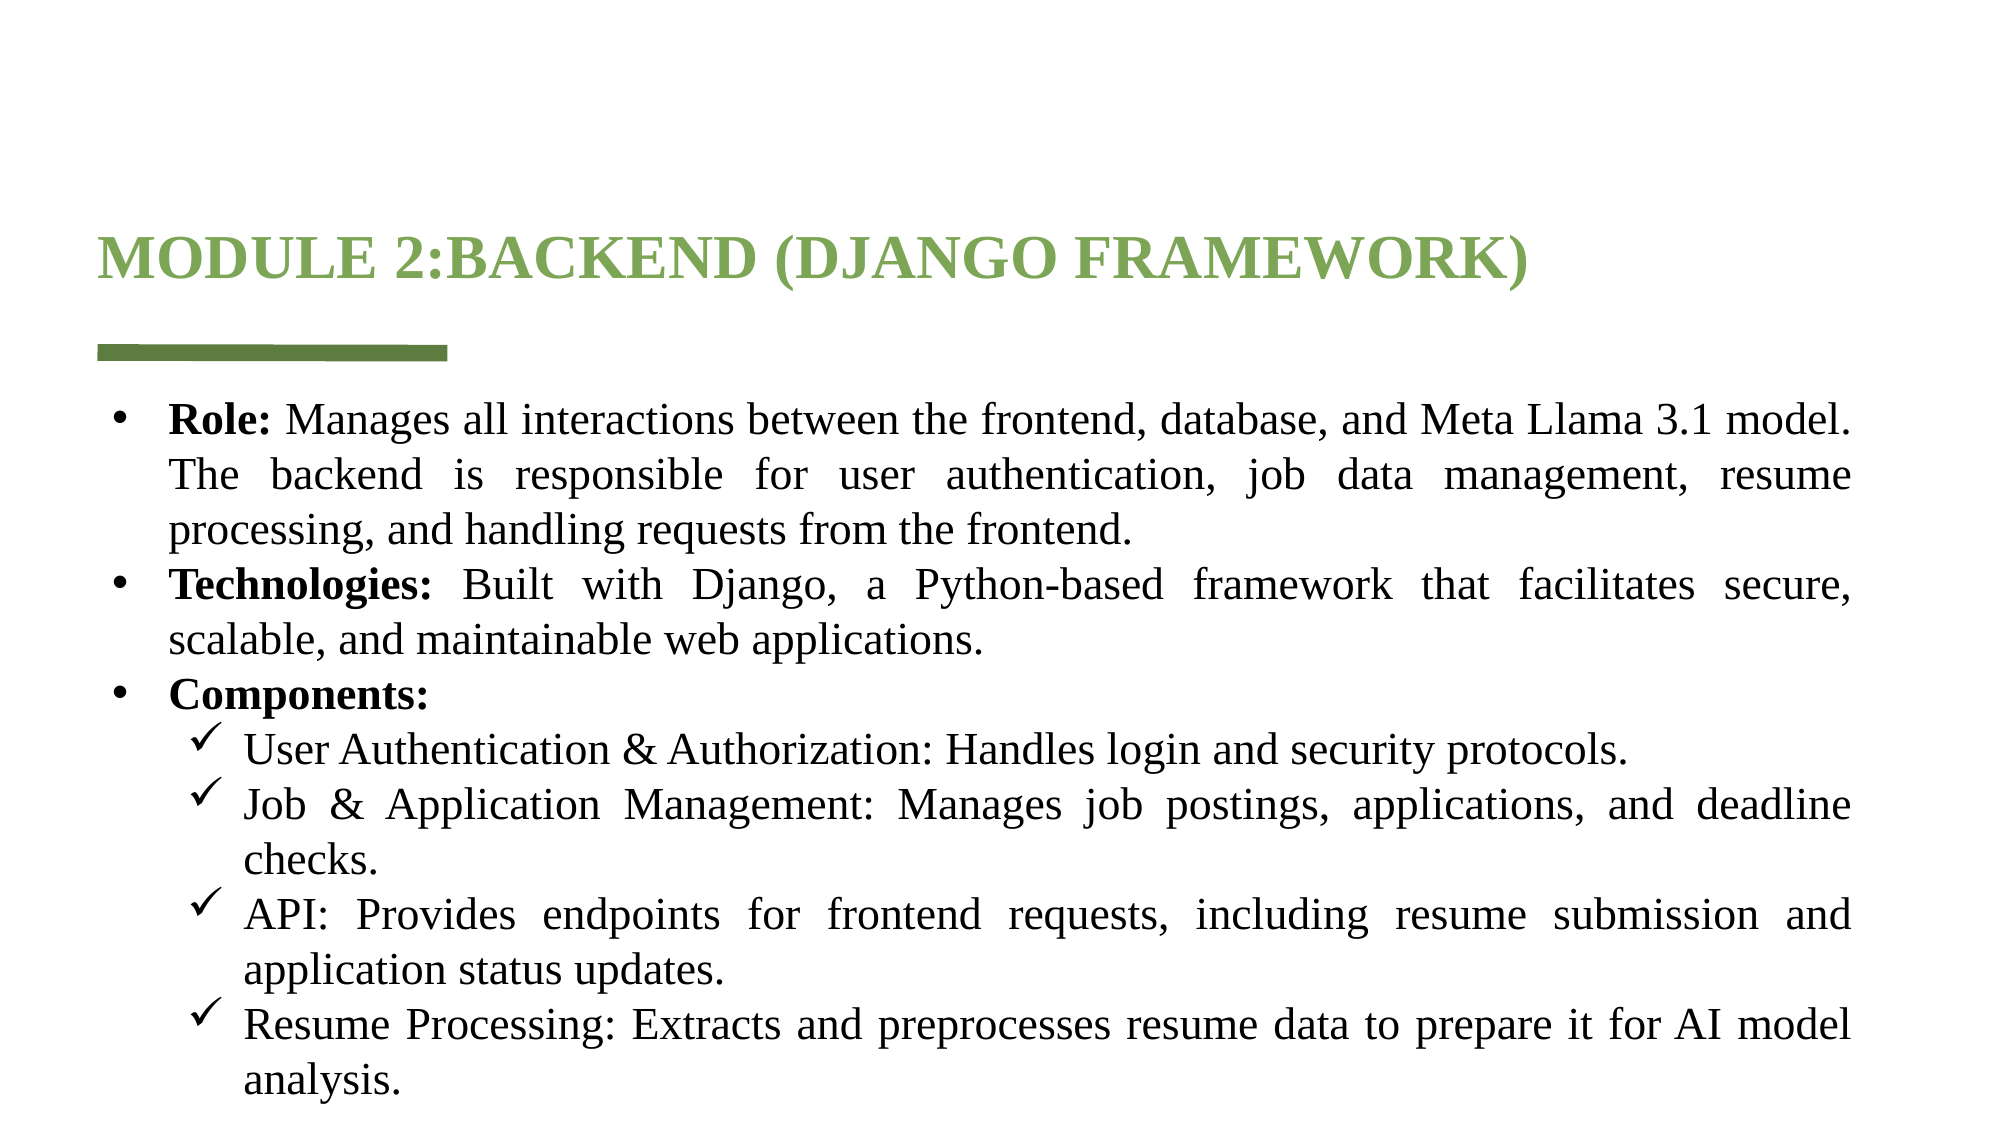

# MODULE 2:BACKEND (DJANGO FRAMEWORK)
Role: Manages all interactions between the frontend, database, and Meta Llama 3.1 model. The backend is responsible for user authentication, job data management, resume processing, and handling requests from the frontend.
Technologies: Built with Django, a Python-based framework that facilitates secure, scalable, and maintainable web applications.
Components:
User Authentication & Authorization: Handles login and security protocols.
Job & Application Management: Manages job postings, applications, and deadline checks.
API: Provides endpoints for frontend requests, including resume submission and application status updates.
Resume Processing: Extracts and preprocesses resume data to prepare it for AI model analysis.